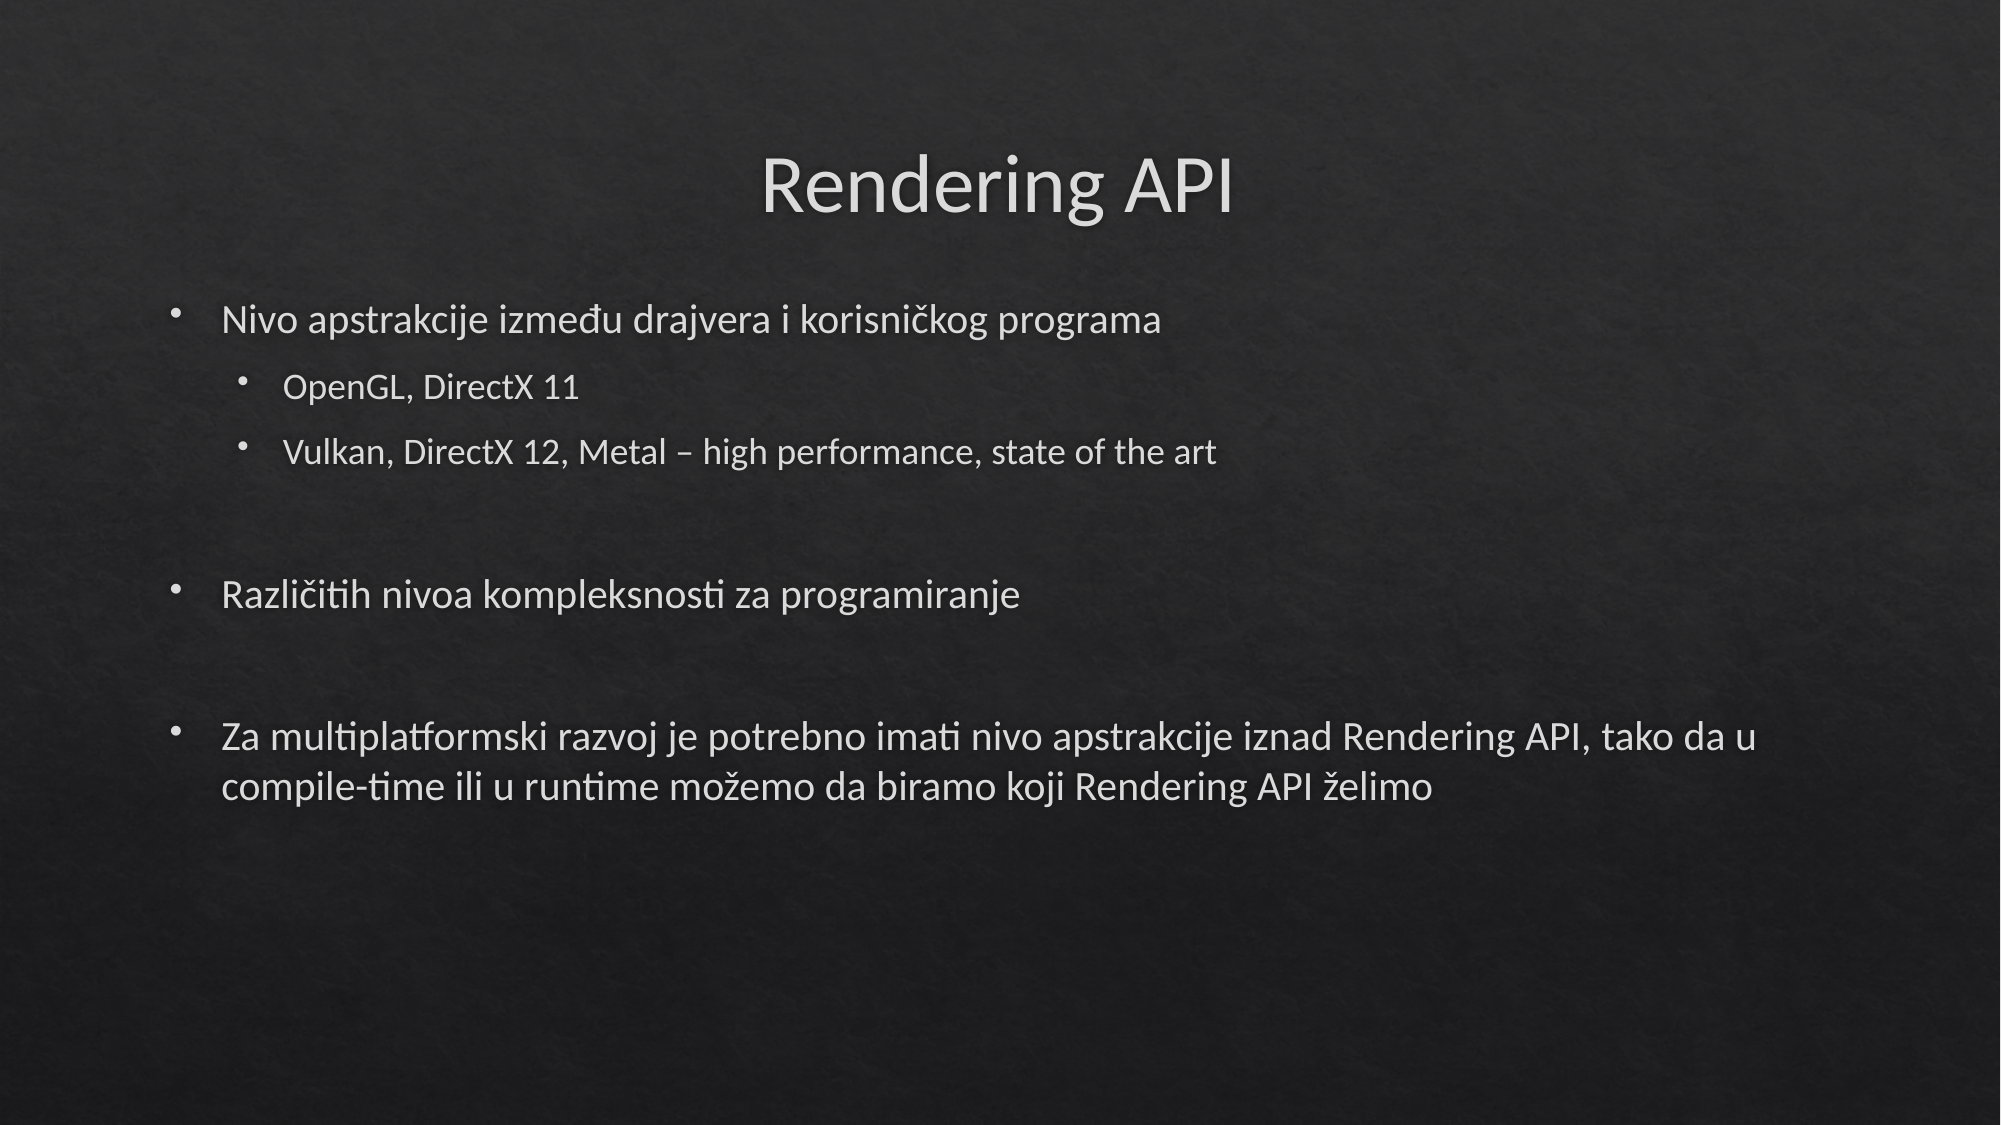

# Rendering API
Nivo apstrakcije između drajvera i korisničkog programa
OpenGL, DirectX 11
Vulkan, DirectX 12, Metal – high performance, state of the art

Različitih nivoa kompleksnosti za programiranje

Za multiplatformski razvoj je potrebno imati nivo apstrakcije iznad Rendering API, tako da u compile-time ili u runtime možemo da biramo koji Rendering API želimo